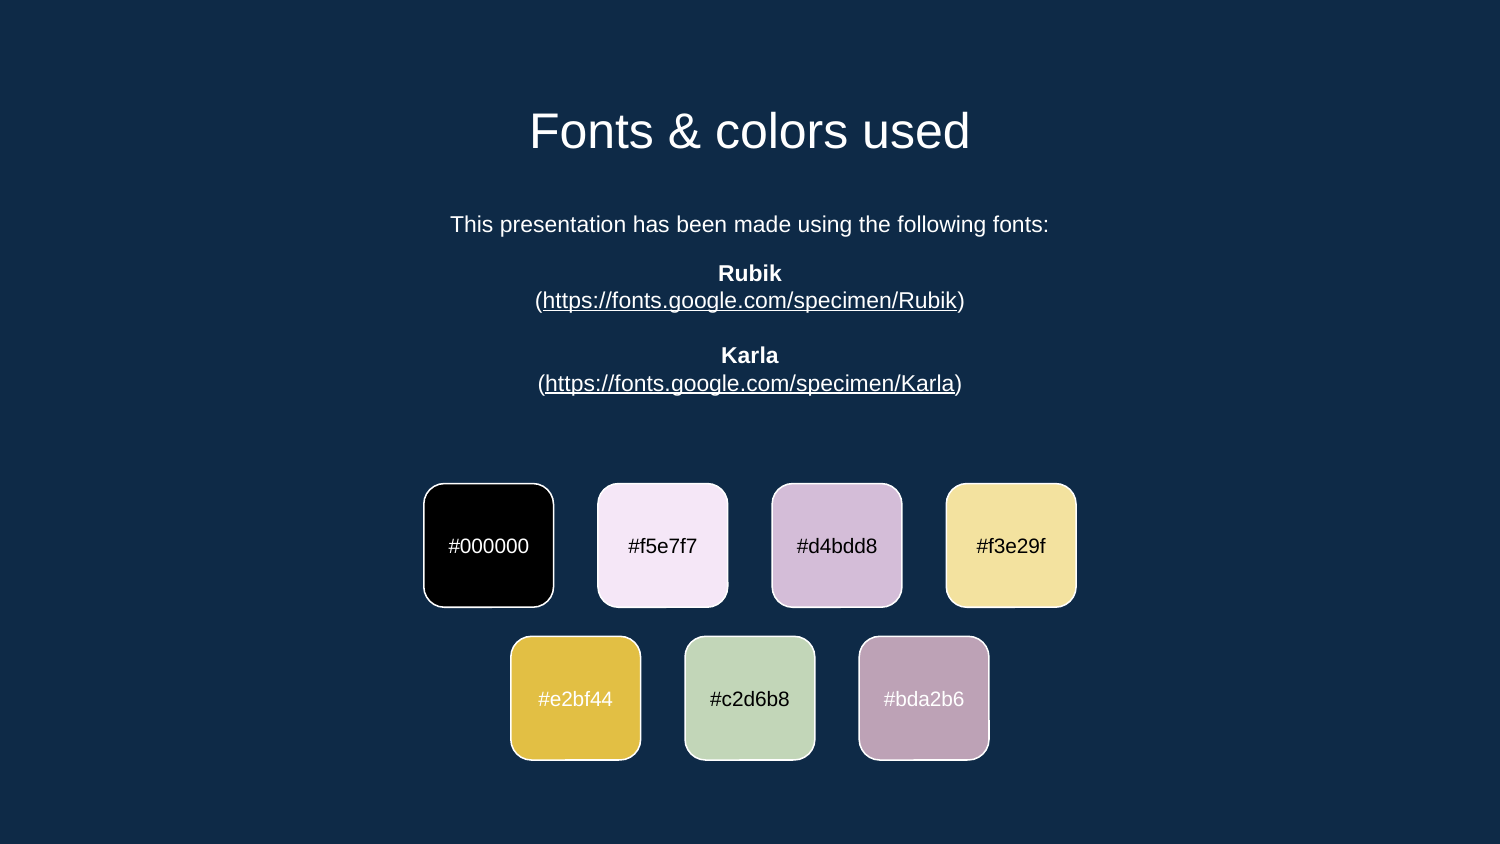

# Fonts & colors used
This presentation has been made using the following fonts:
Rubik
(https://fonts.google.com/specimen/Rubik)

Karla
(https://fonts.google.com/specimen/Karla)

#000000
#f5e7f7
#d4bdd8
#f3e29f

#e2bf44
#c2d6b8
#bda2b6